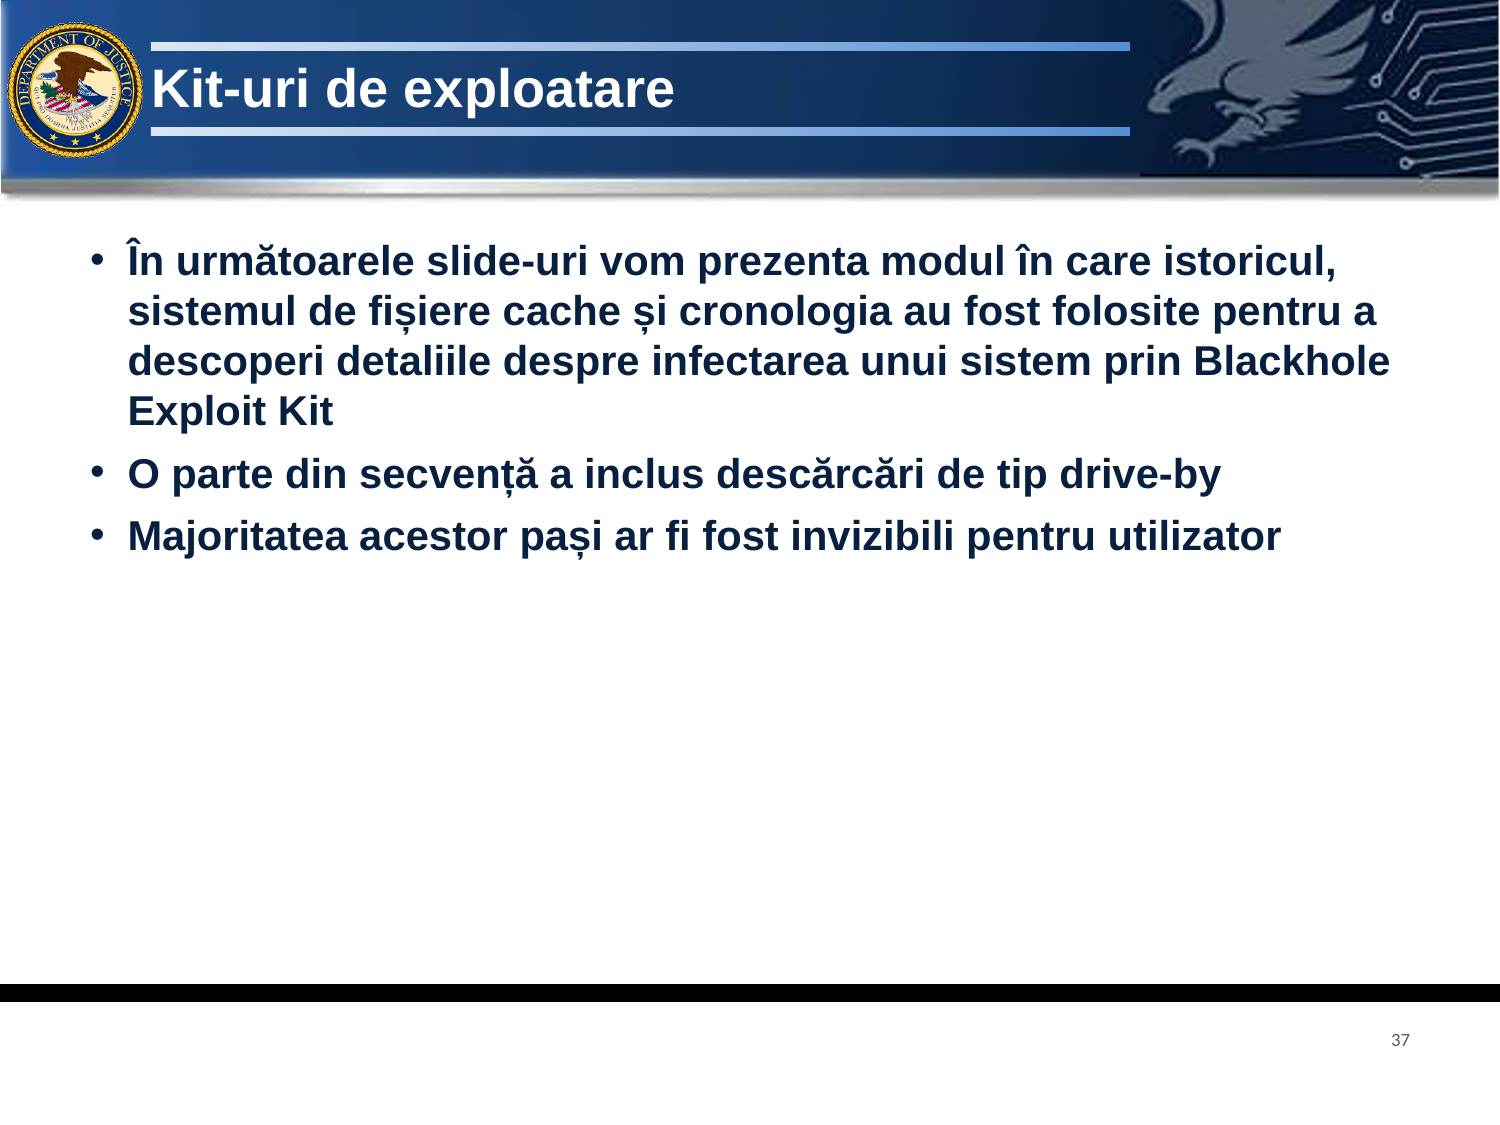

# Kit-uri de exploatare
În următoarele slide-uri vom prezenta modul în care istoricul, sistemul de fișiere cache și cronologia au fost folosite pentru a descoperi detaliile despre infectarea unui sistem prin Blackhole Exploit Kit
O parte din secvență a inclus descărcări de tip drive-by
Majoritatea acestor pași ar fi fost invizibili pentru utilizator
37